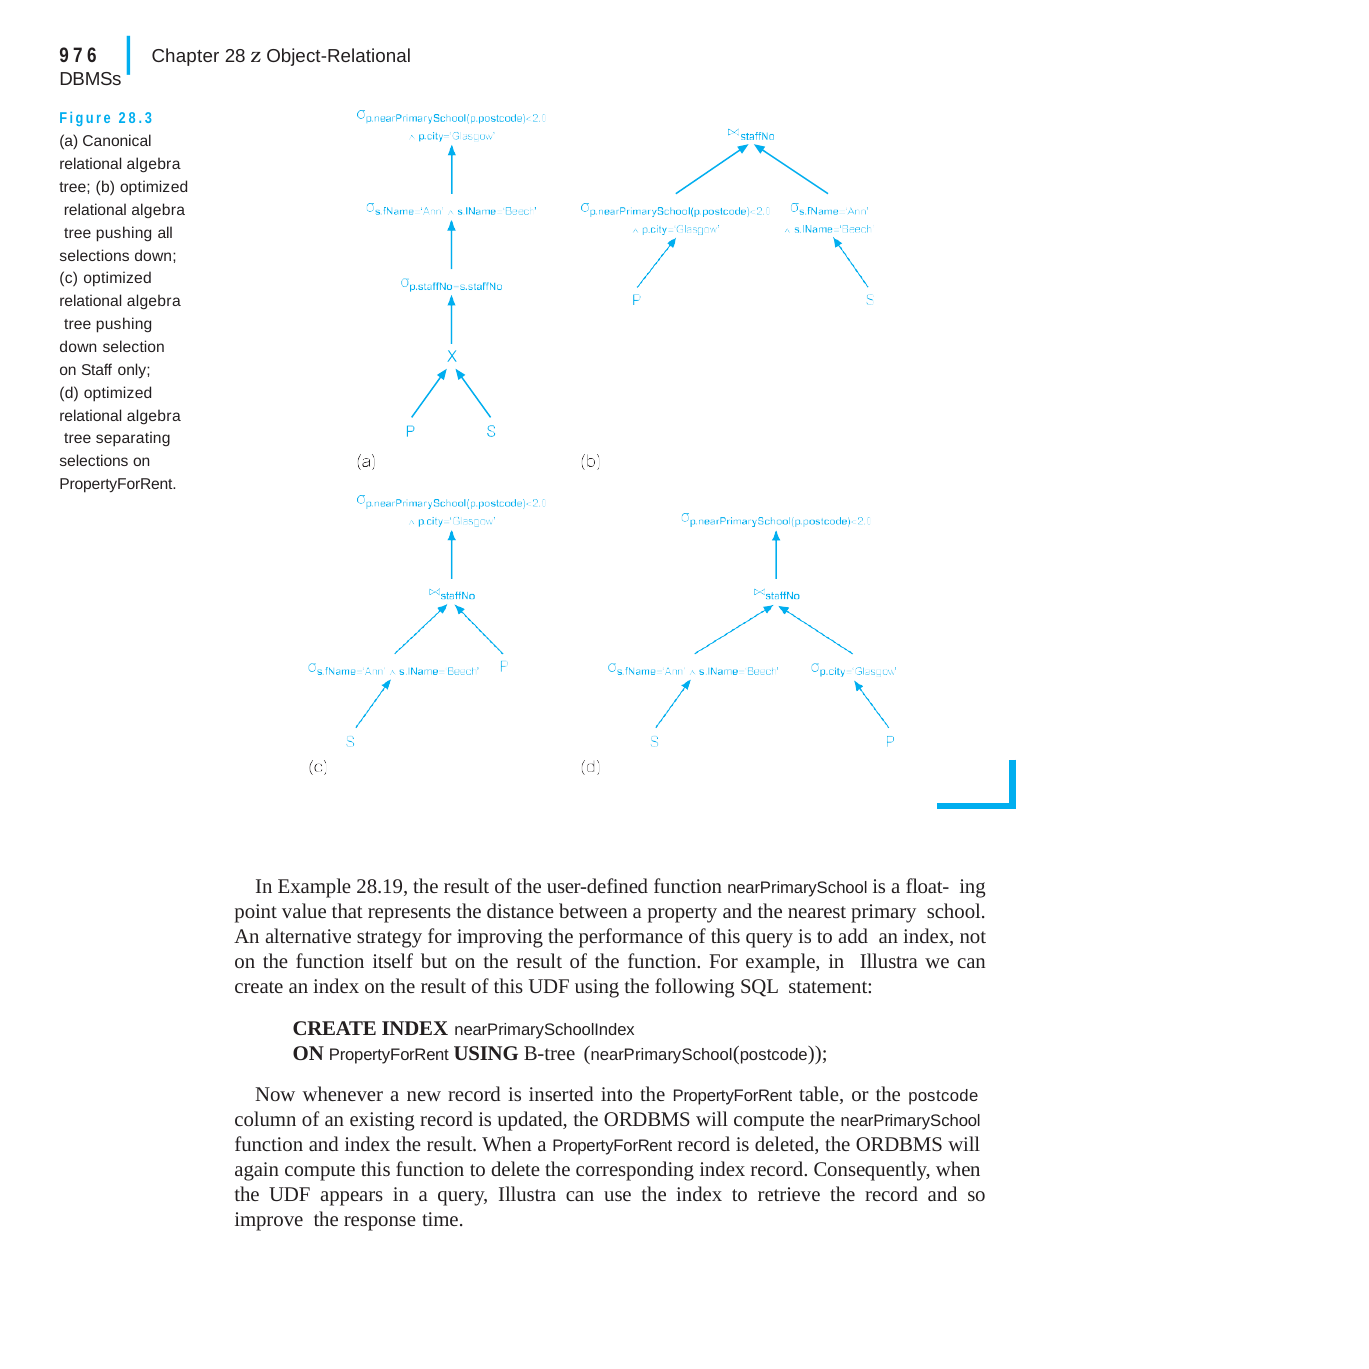

|
976	Chapter 28 z Object-Relational DBMSs
Figure 28.3
(a) Canonical  relational algebra  tree; (b) optimized  relational algebra  tree pushing all  selections down;
(c) optimized  relational algebra  tree pushing  down selection  on Staff only;
(d) optimized  relational algebra  tree separating  selections on  PropertyForRent.

In Example 28.19, the result of the user-defined function nearPrimarySchool is a float-  ing point value that represents the distance between a property and the nearest primary  school. An alternative strategy for improving the performance of this query is to add  an index, not on the function itself but on the result of the function. For example, in  Illustra we can create an index on the result of this UDF using the following SQL  statement:
CREATE INDEX nearPrimarySchoolIndex
ON PropertyForRent USING B-tree (nearPrimarySchool(postcode));
Now whenever a new record is inserted into the PropertyForRent table, or the postcode  column of an existing record is updated, the ORDBMS will compute the nearPrimarySchool  function and index the result. When a PropertyForRent record is deleted, the ORDBMS will  again compute this function to delete the corresponding index record. Consequently, when  the UDF appears in a query, Illustra can use the index to retrieve the record and so improve  the response time.